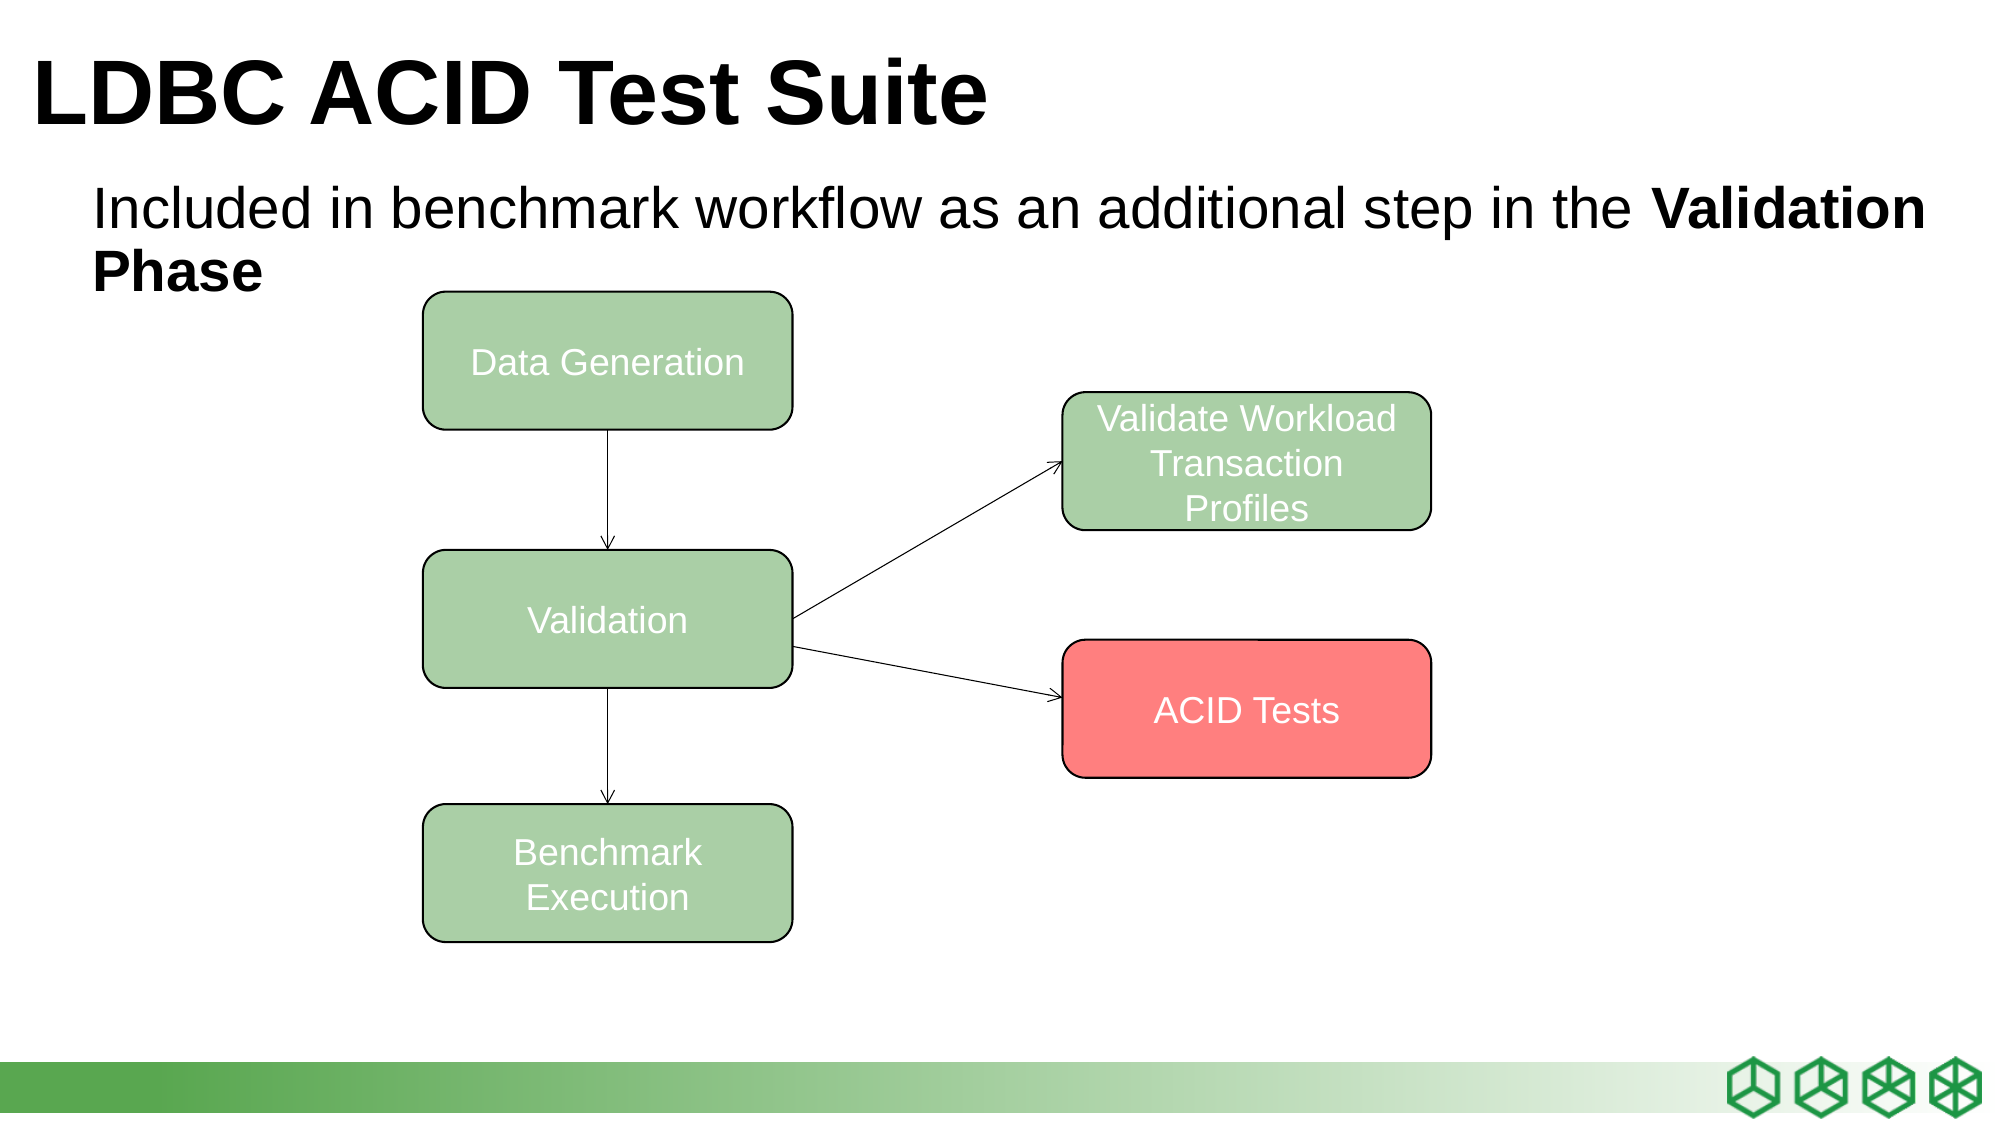

# LDBC ACID Test Suite
Included in benchmark workflow as an additional step in the Validation Phase
Data Generation
Validate Workload Transaction Profiles
Validation
ACID Tests
Benchmark Execution